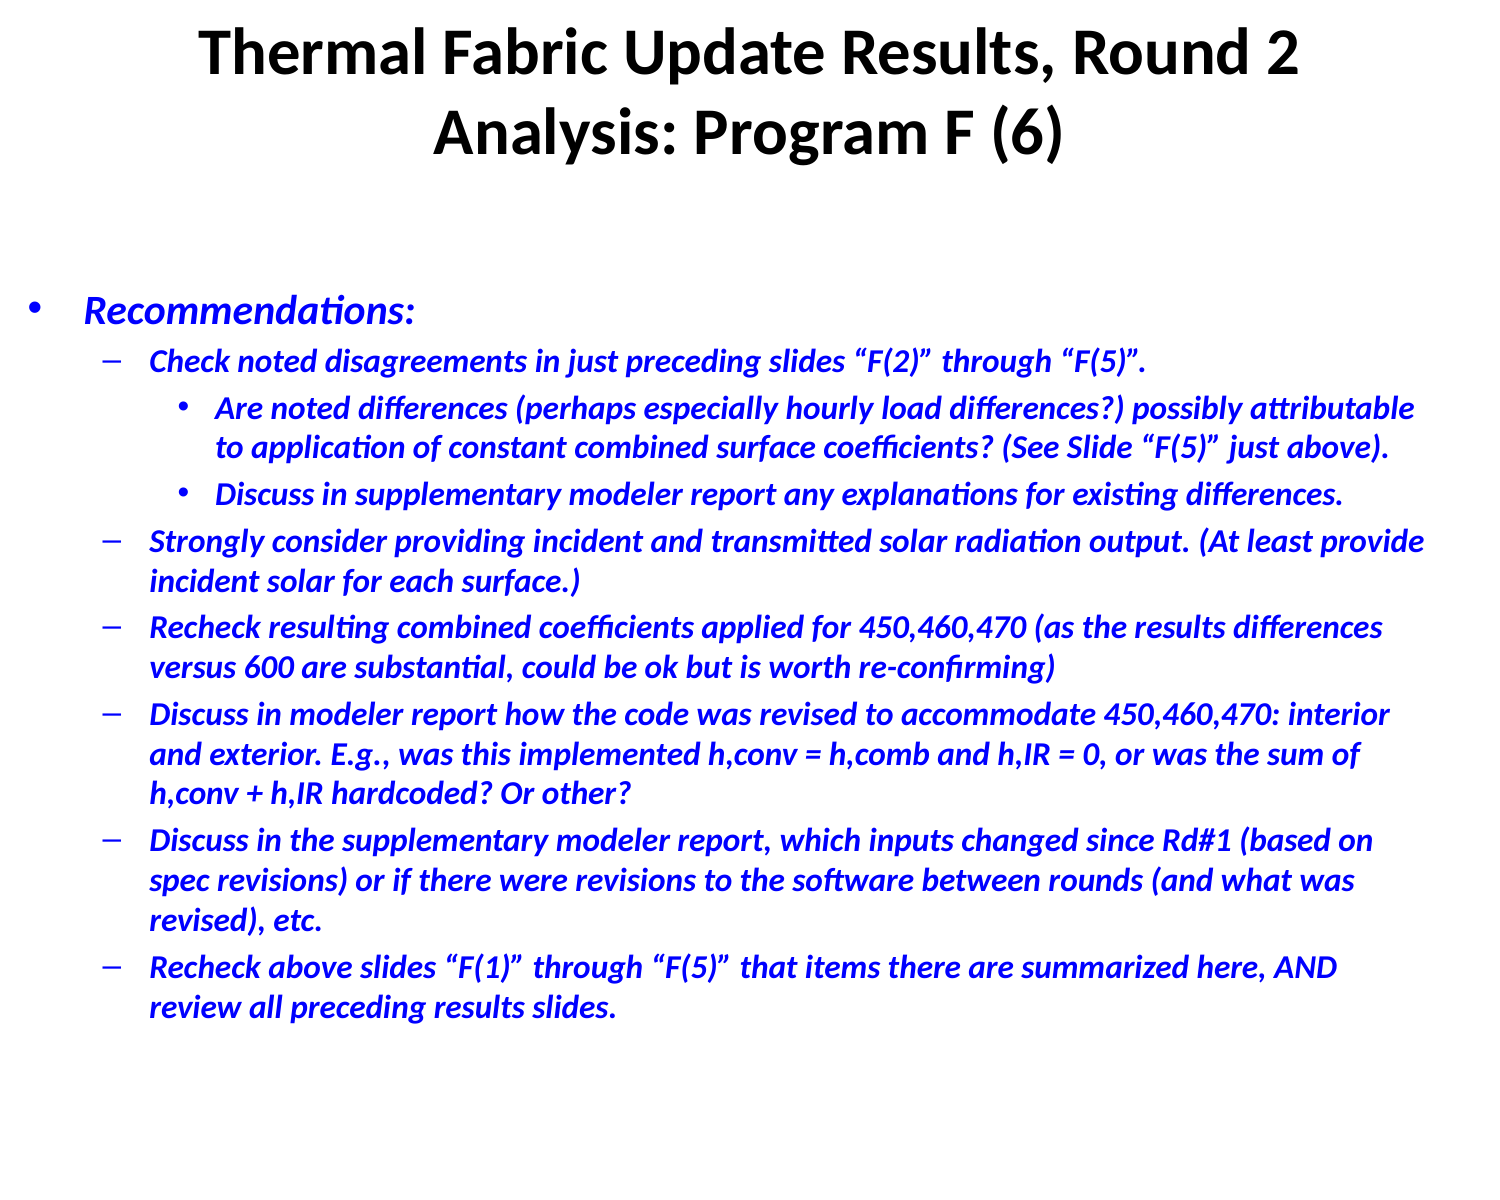

# Thermal Fabric Update Results, Round 2 Analysis: Program F (6)
Recommendations:
Check noted disagreements in just preceding slides “F(2)” through “F(5)”.
Are noted differences (perhaps especially hourly load differences?) possibly attributable to application of constant combined surface coefficients? (See Slide “F(5)” just above).
Discuss in supplementary modeler report any explanations for existing differences.
Strongly consider providing incident and transmitted solar radiation output. (At least provide incident solar for each surface.)
Recheck resulting combined coefficients applied for 450,460,470 (as the results differences versus 600 are substantial, could be ok but is worth re-confirming)
Discuss in modeler report how the code was revised to accommodate 450,460,470: interior and exterior. E.g., was this implemented h,conv = h,comb and h,IR = 0, or was the sum of h,conv + h,IR hardcoded? Or other?
Discuss in the supplementary modeler report, which inputs changed since Rd#1 (based on spec revisions) or if there were revisions to the software between rounds (and what was revised), etc.
Recheck above slides “F(1)” through “F(5)” that items there are summarized here, AND review all preceding results slides.